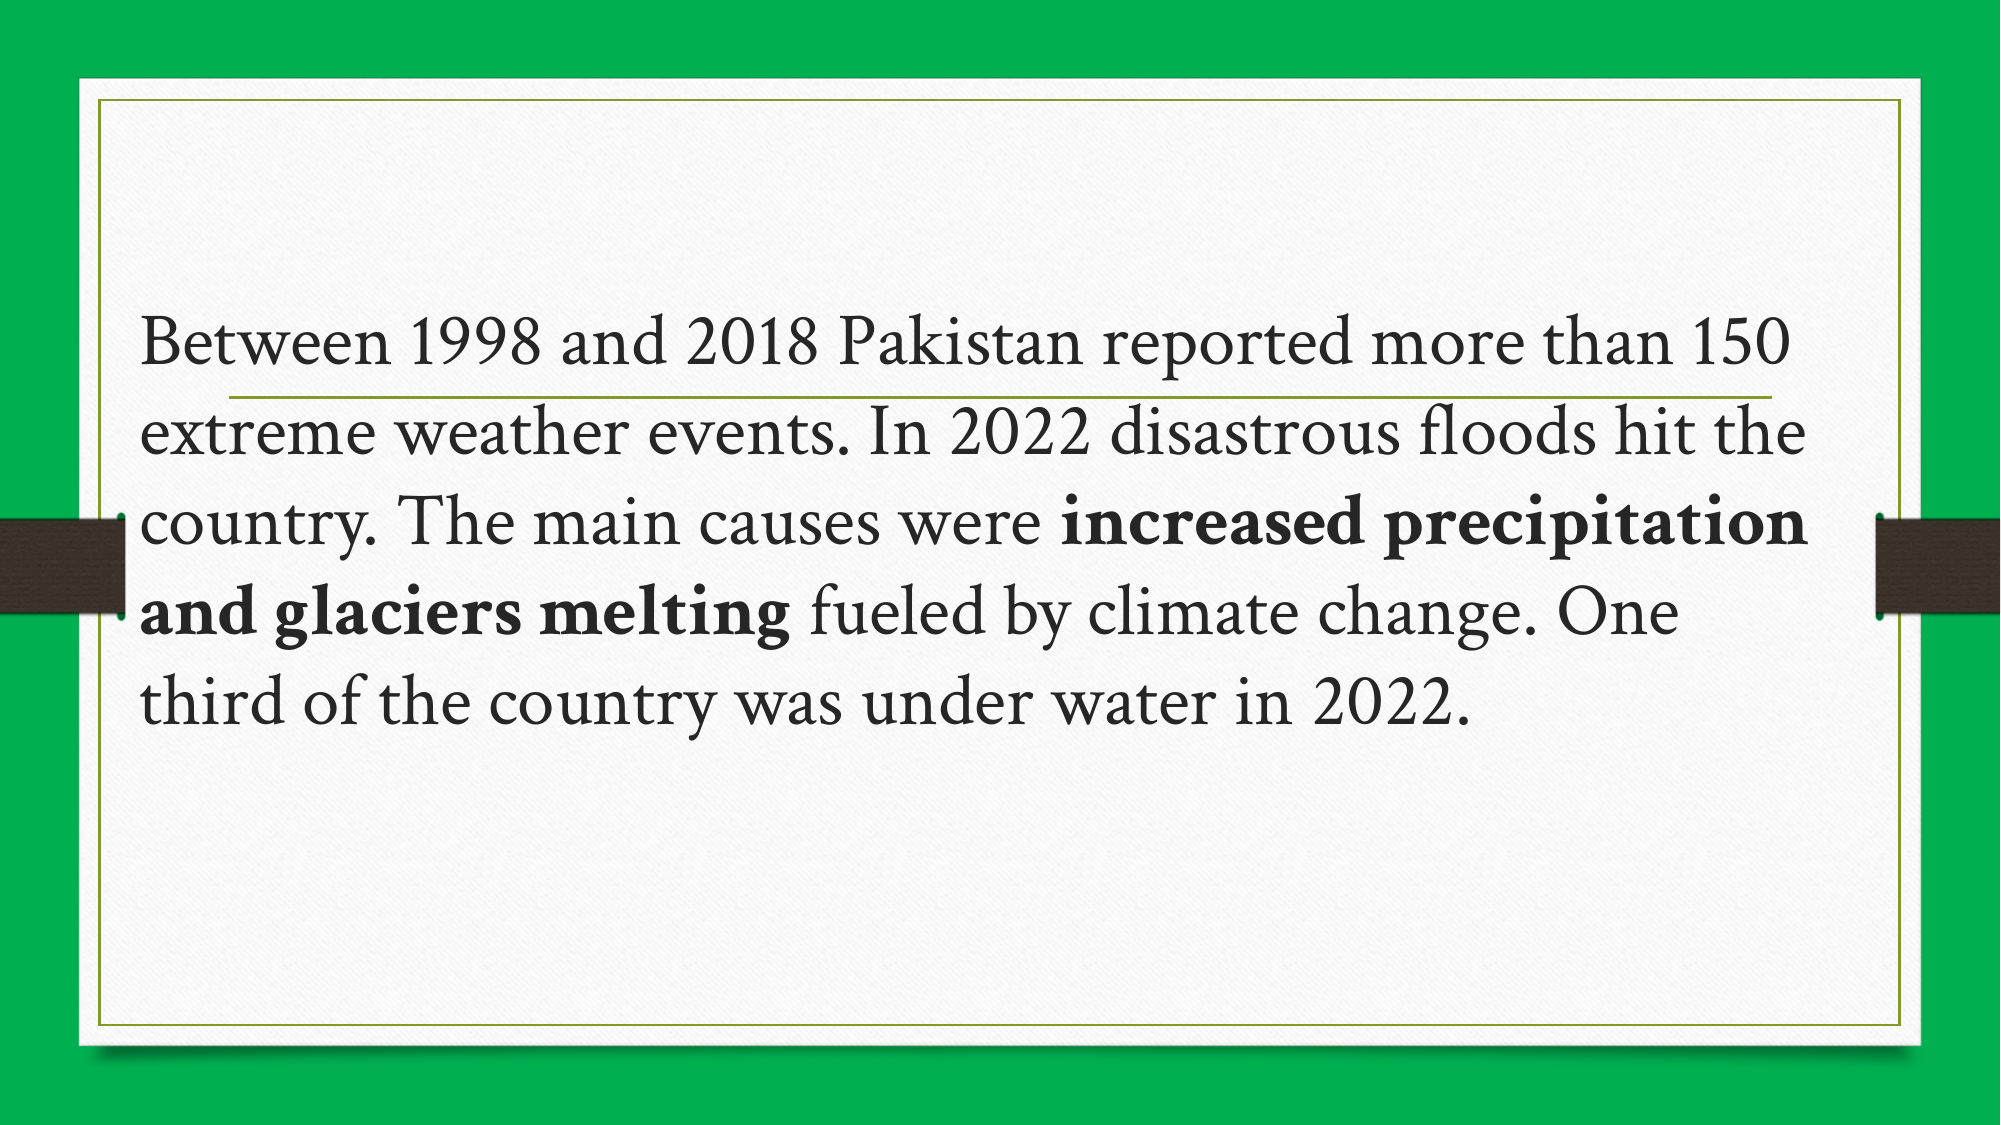

Between 1998 and 2018 Pakistan reported more than 150 extreme weather events. In 2022 disastrous floods hit the country. The main causes were increased precipitation and glaciers melting fueled by climate change. One third of the country was under water in 2022.